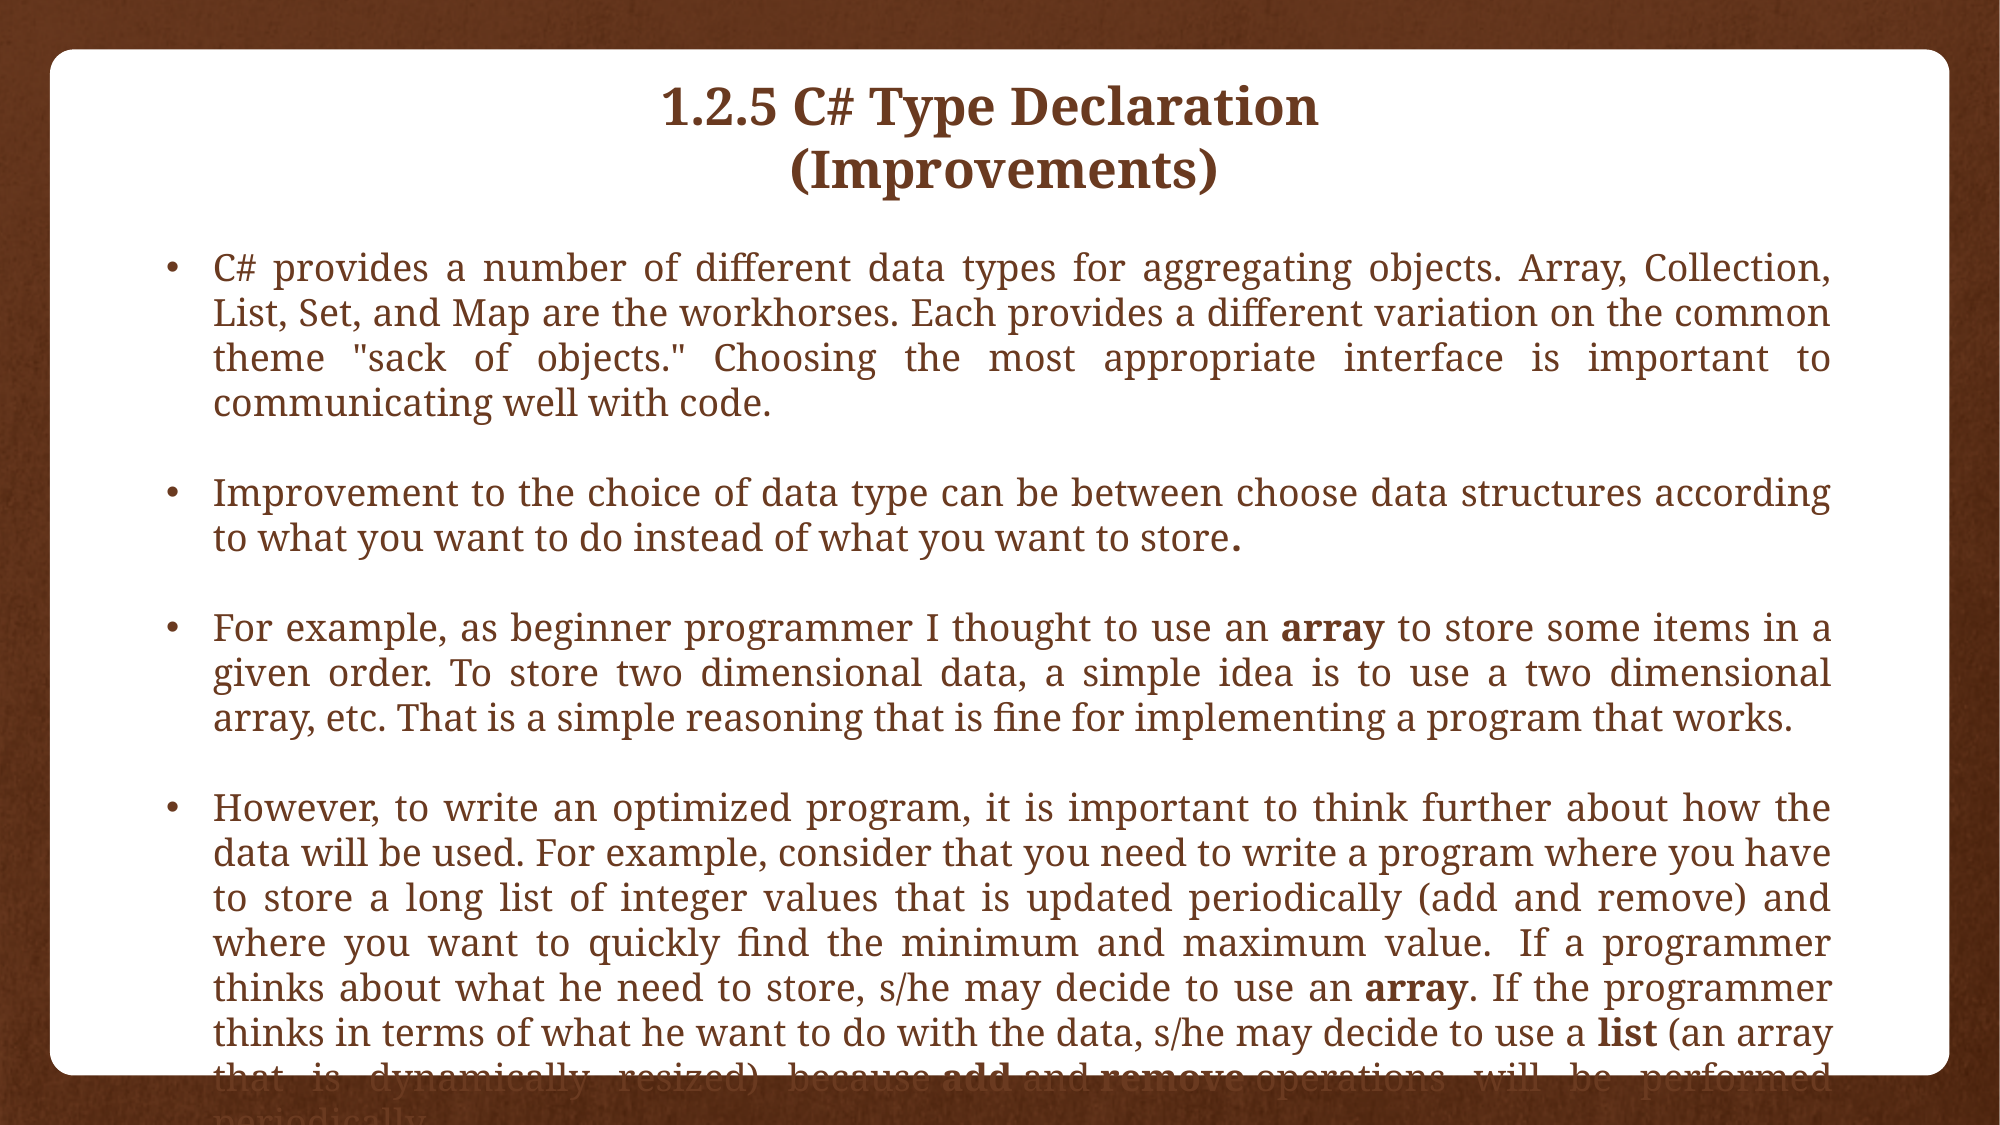

1.2.5 C# Type Declaration
  (Improvements)
C# provides a number of different data types for aggregating objects. Array, Collection, List, Set, and Map are the workhorses. Each provides a different variation on the common theme "sack of objects." Choosing the most appropriate interface is important to communicating well with code.

Improvement to the choice of data type can be between choose data structures according to what you want to do instead of what you want to store.

For example, as beginner programmer I thought to use an array to store some items in a given order. To store two dimensional data, a simple idea is to use a two dimensional array, etc. That is a simple reasoning that is fine for implementing a program that works.

However, to write an optimized program, it is important to think further about how the data will be used. For example, consider that you need to write a program where you have to store a long list of integer values that is updated periodically (add and remove) and where you want to quickly find the minimum and maximum value.  If a programmer thinks about what he need to store, s/he may decide to use an array. If the programmer thinks in terms of what he want to do with the data, s/he may decide to use a list (an array that is dynamically resized) because add and remove operations will be performed periodically.